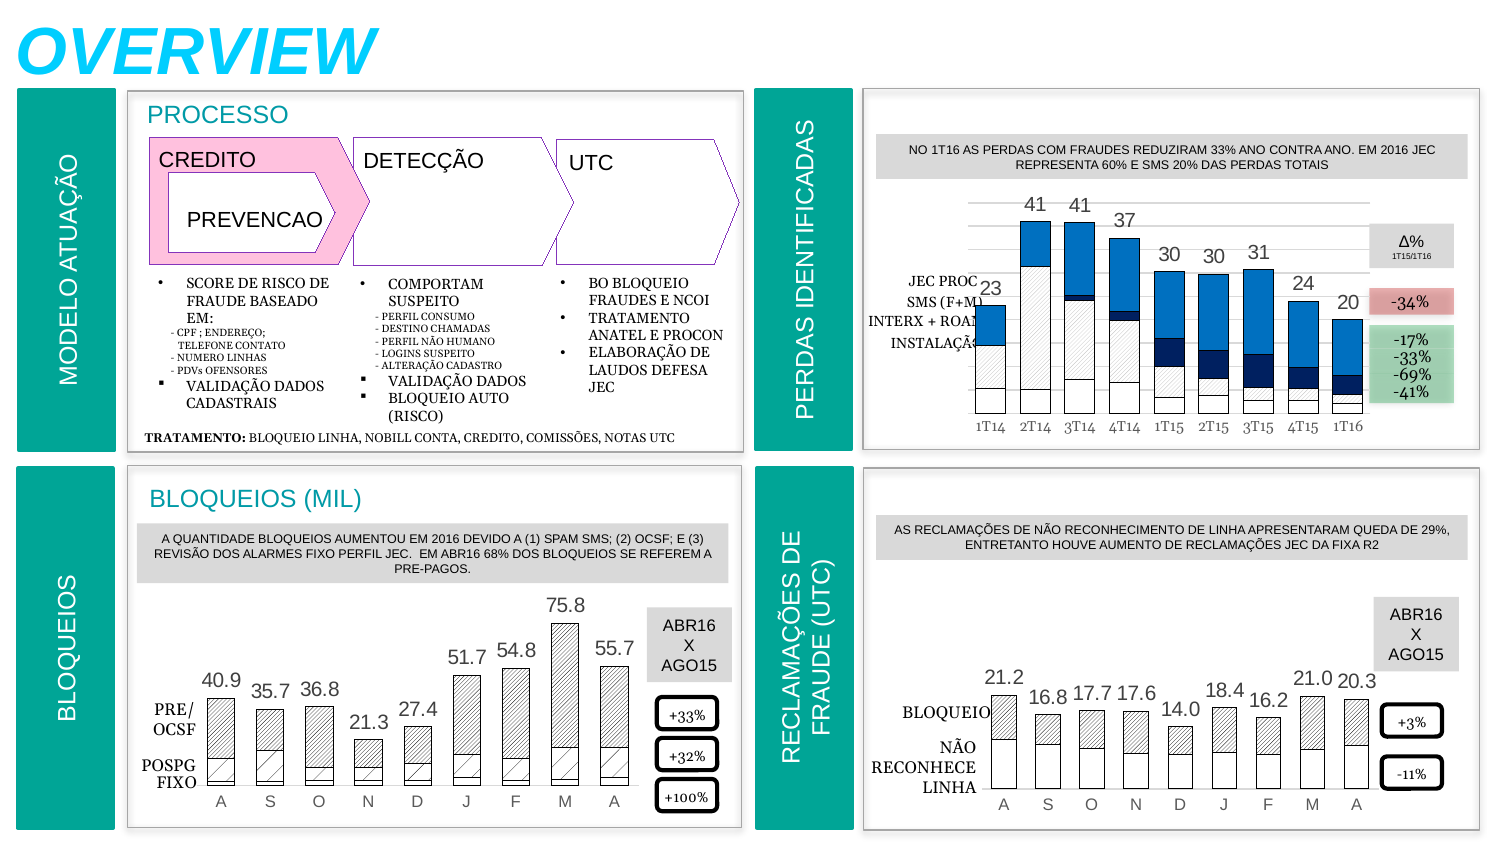

OVERVIEW

MODELO ATUAÇÃO
PERDAS IDENTIFICADAS

PROCESSO
NO 1T16 AS PERDAS COM FRAUDES REDUZIRAM 33% ANO CONTRA ANO. EM 2016 JEC REPRESENTA 60% E SMS 20% DAS PERDAS TOTAIS

CREDITO

DETECÇÃO
UTC

### Chart

| Category | INSTALAÇÃO | USO | SMS | ATEND/ ODCs | TOTAL |
|---|---|---|---|---|---|
| 1T14 | 5.3 | 9.3 | 0.0 | 8.399999999999999 | 23.0 |
| 2T14 | 5.1000000000000005 | 26.200000000000003 | 0.0 | 9.7 | 41.0 |
| 3T14 | 7.199999999999999 | 17.0 | 1.0 | 15.6 | 40.8 |
| 4T14 | 6.6 | 13.2 | 2.0 | 15.6 | 37.4 |
| 1T15 | 3.4 | 6.5 | 6.0 | 14.4 | 30.3 |
| 2T15 | 3.7 | 3.7 | 6.0 | 16.3 | 29.700000000000003 |
| 3T15 | 2.7 | 2.8000000000000003 | 7.0 | 18.2 | 30.7 |
| 4T15 | 2.8 | 2.4 | 4.5 | 14.3 | 24.0 |
| 1T16 | 2.0 | 2.0 | 4.0 | 12.0 | 20.0 |
PREVENCAO
∆% 1T15/1T16
JEC PROC
BO BLOQUEIO FRAUDES E NCOI
TRATAMENTO ANATEL E PROCON
ELABORAÇÃO DE LAUDOS DEFESA JEC

SCORE DE RISCO DE FRAUDE BASEADO EM:
     - CPF ; ENDEREÇO;
        TELEFONE CONTATO
     - NUMERO LINHAS
     - PDVs OFENSORES
VALIDAÇÃO DADOS CADASTRAIS
COMPORTAM SUSPEITO
      - PERFIL CONSUMO
      - DESTINO CHAMADAS
      - PERFIL NÃO HUMANO
      - LOGINS SUSPEITO
      - ALTERAÇÃO CADASTRO
VALIDAÇÃO DADOS
BLOQUEIO AUTO (RISCO)

-34%
SMS (F+M)

INTERX + ROAM
-17%

INSTALAÇÃO
-33%

-69%
-41%

TRATAMENTO: BLOQUEIO LINHA, NOBILL CONTA, CREDITO, COMISSÕES, NOTAS UTC

RECLAMAÇÕES DE FRAUDE (UTC)
BLOQUEIOS
BLOQUEIOS (MIL)
AS RECLAMAÇÕES DE NÃO RECONHECIMENTO DE LINHA APRESENTARAM QUEDA DE 29%, ENTRETANTO HOUVE AUMENTO DE RECLAMAÇÕES JEC DA FIXA R2
A QUANTIDADE BLOQUEIOS AUMENTOU EM 2016 DEVIDO A (1) SPAM SMS; (2) OCSF; E (3) REVISÃO DOS ALARMES FIXO PERFIL JEC.  EM ABR16 68% DOS BLOQUEIOS SE REFEREM A PRE-PAGOS.

### Chart

| Category | FIXO | MOVEL POS | PRE/ OCSF |  |
|---|---|---|---|---|
| A | 1864.0 | 10664.0 | 28389.0 | 40917.0 |
| S | 2115.0 | 14376.0 | 19160.0 | 35651.0 |
| O | 2141.0 | 6473.0 | 28202.0 | 36816.0 |
| N | 2532.0 | 5761.0 | 13024.0 | 21317.0 |
| D | 2300.0 | 8094.0 | 17032.0 | 27426.0 |
| J | 3659.0 | 10869.0 | 37143.0 | 51671.0 |
| F | 2282.0 | 10410.0 | 42146.0 | 54838.0 |
| M | 3018.0 | 14929.0 | 57833.0 | 75780.0 |
| A | 3745.0 | 14087.0 | 37871.0 | 55703.0 |
ABR16
X
AGO15
ABR16
X
AGO15

### Chart

| Category | NÃ | PRE/ OCSF |  |
|---|---|---|---|
| A | 11095.0 | 10154.0 | 21249.0 |
| S | 10086.0 | 6683.0 | 16769.0 |
| O | 9208.0 | 8511.0 | 17719.0 |
| N | 8131.0 | 9472.0 | 17603.0 |
| D | 7741.0 | 6305.0 | 14046.0 |
| J | 8224.0 | 10148.0 | 18372.0 |
| F | 7710.0 | 8443.0 | 16153.0 |
| M | 8965.0 | 12065.0 | 21030.0 |
| A | 9829.0 | 10458.0 | 20287.0 |
PRE/
OCSF
BLOQUEIO
+33%
+3%
NÃO
RECONHECE
LINHA
+32%
POSPG
-11%
FIXO
+100%